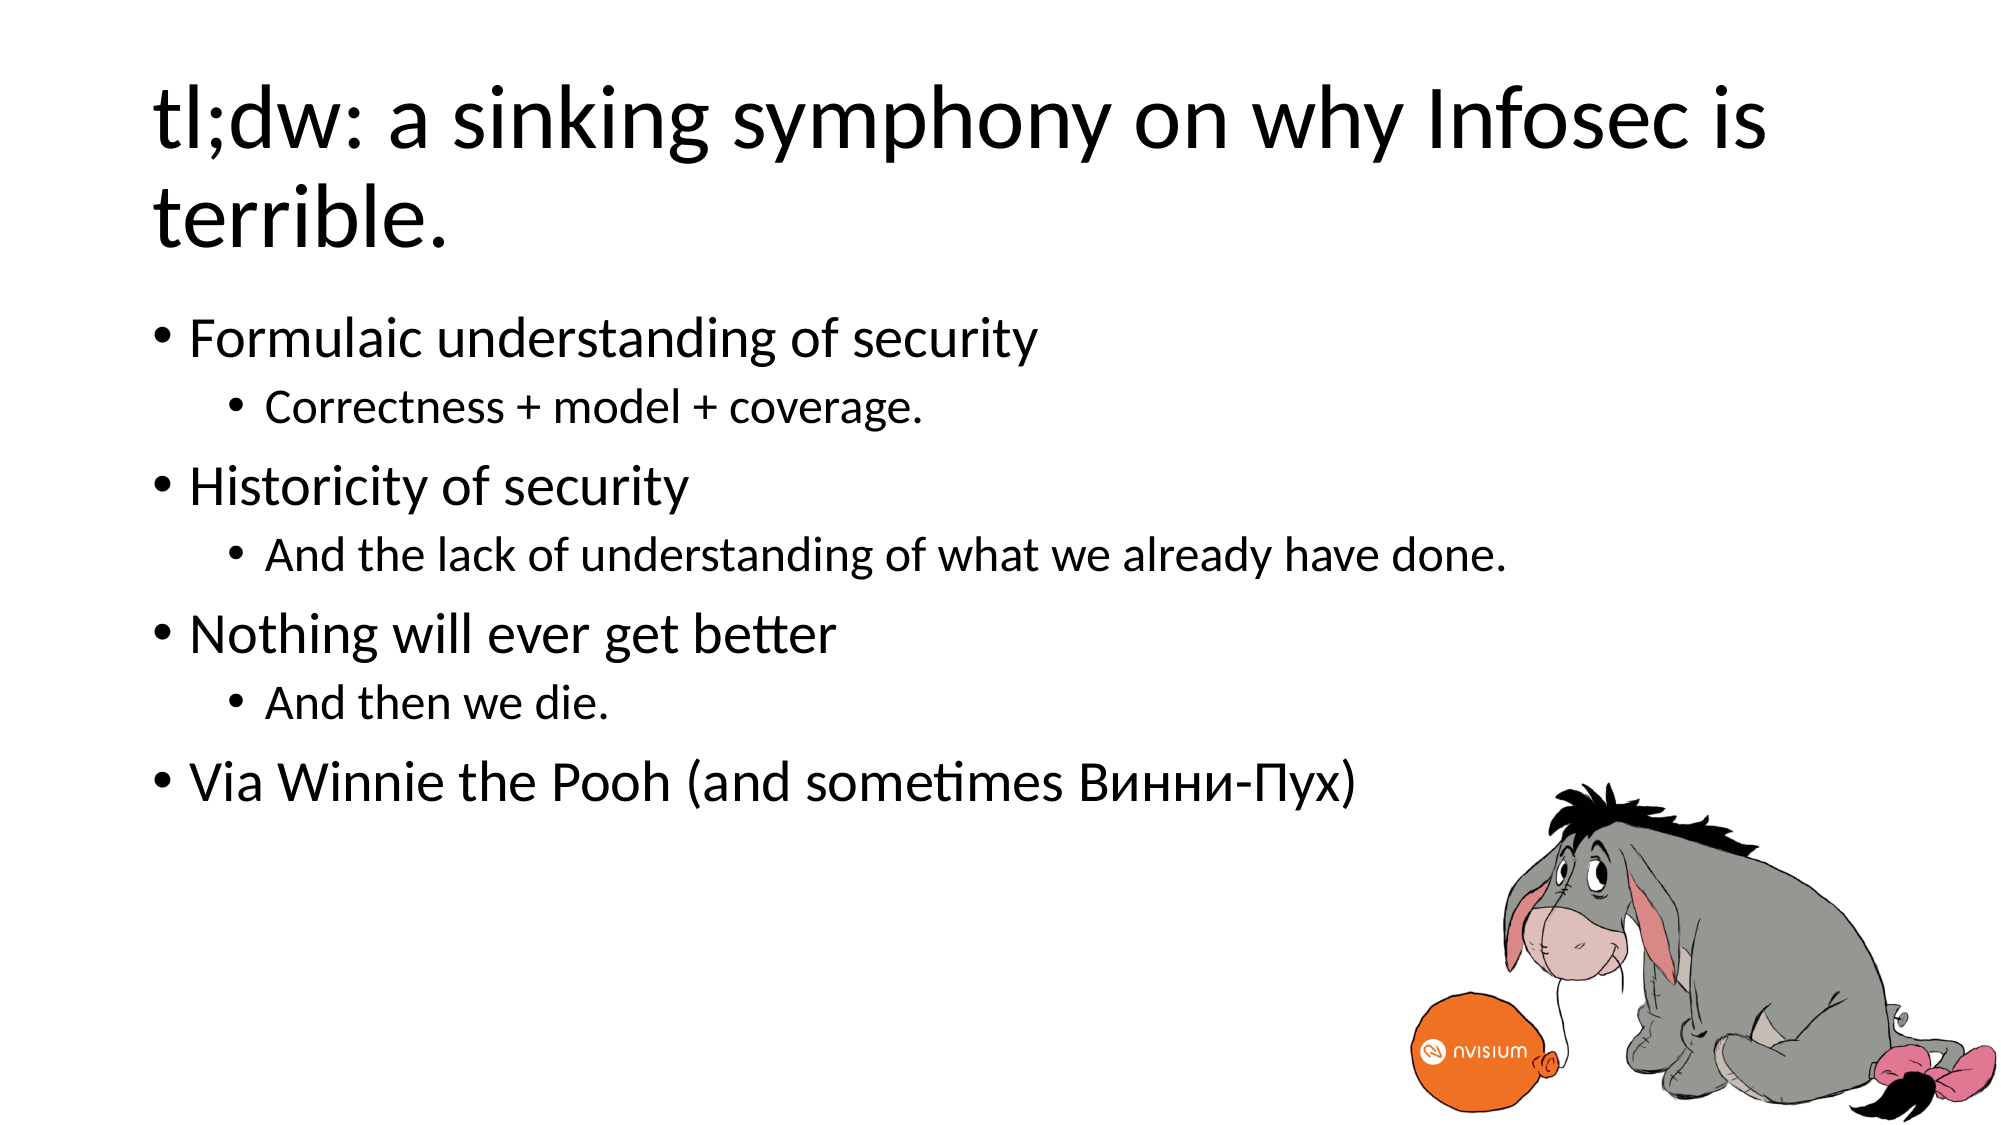

# tl;dw: a sinking symphony on why Infosec is terrible.
Formulaic understanding of security
Correctness + model + coverage.
Historicity of security
And the lack of understanding of what we already have done.
Nothing will ever get better
And then we die.
Via Winnie the Pooh (and sometimes Винни-Пух)